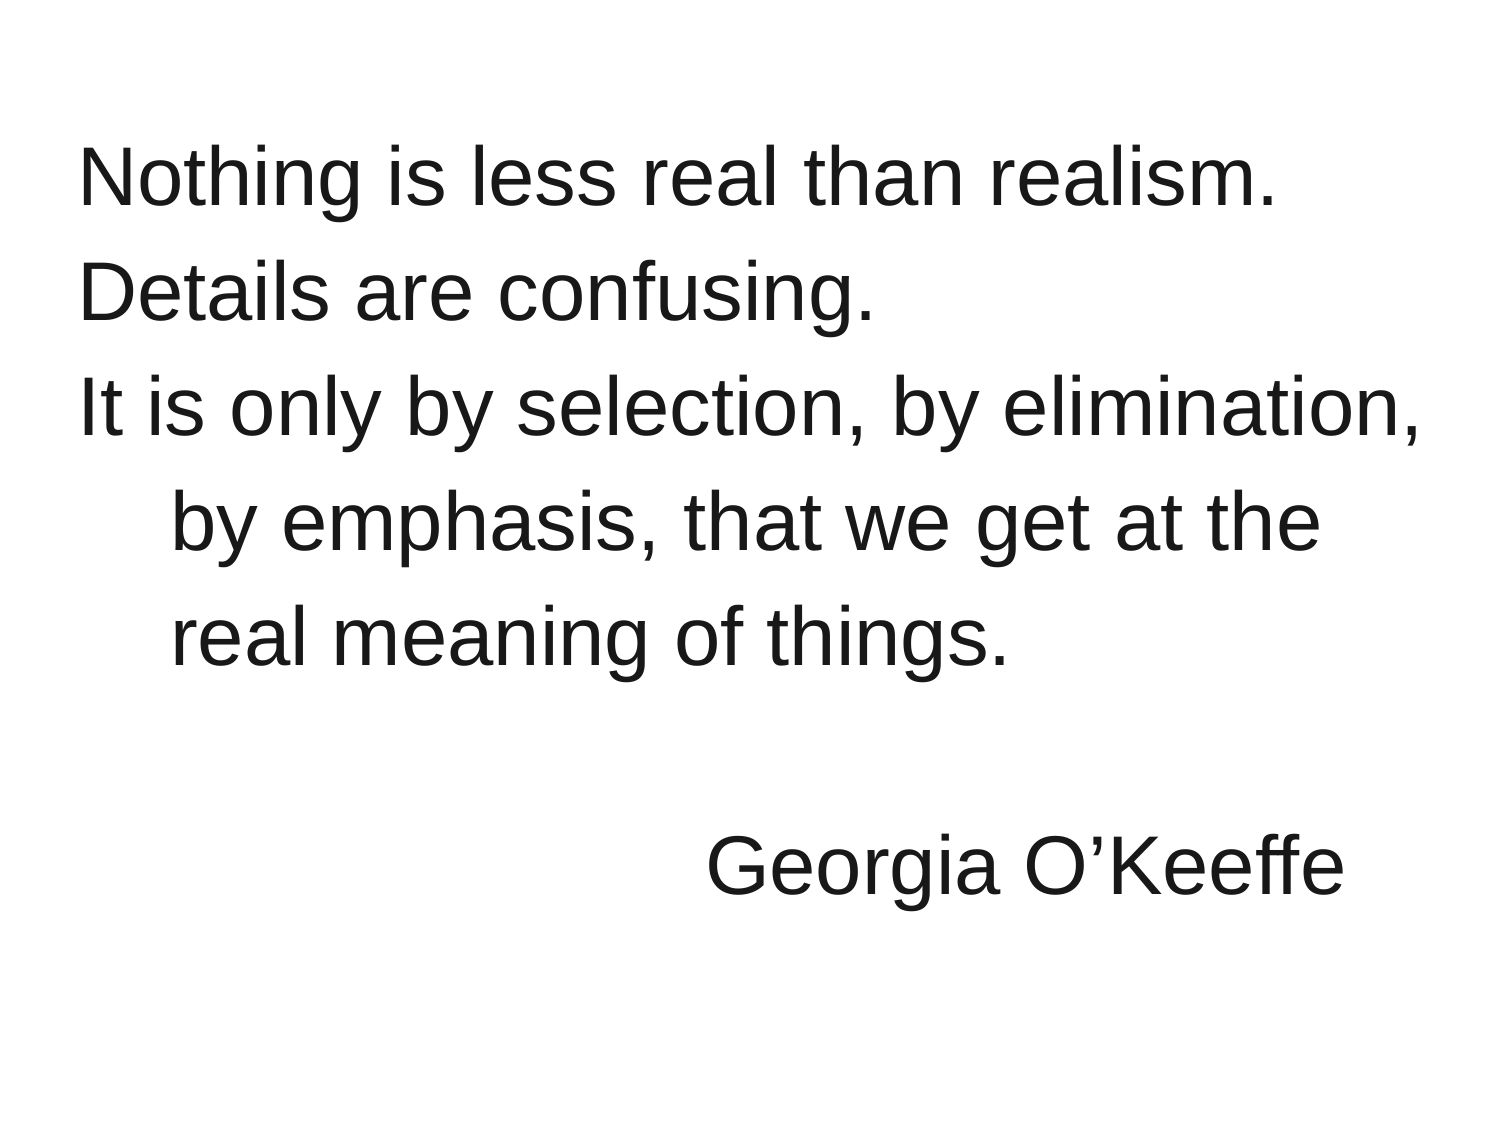

Nothing is less real than realism.
Details are confusing.
It is only by selection, by elimination,
    by emphasis, that we get at the
    real meaning of things.

                           Georgia O’Keeffe